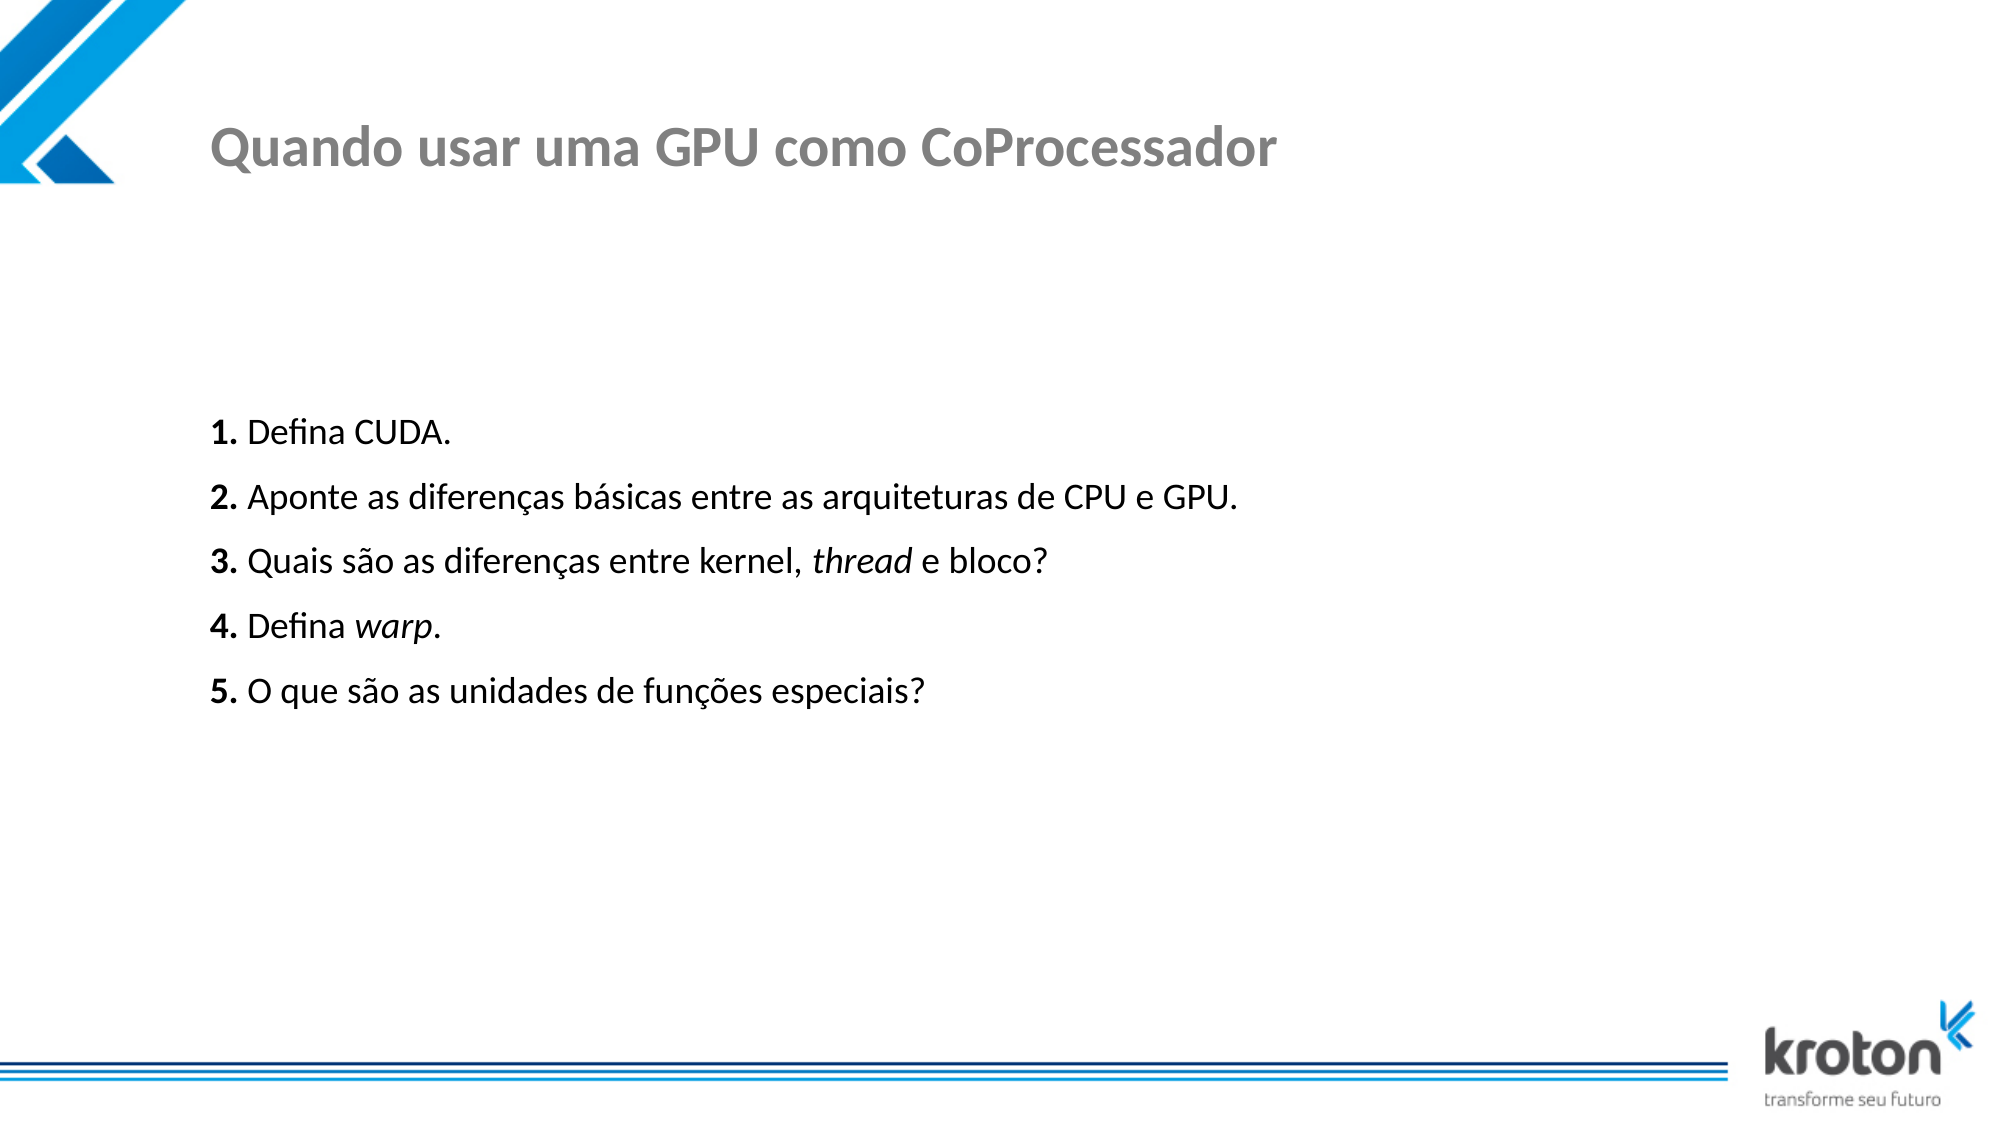

# Quando usar uma GPU como CoProcessador

1. Defina CUDA.
2. Aponte as diferenças básicas entre as arquiteturas de CPU e GPU.
3. Quais são as diferenças entre kernel, thread e bloco?
4. Defina warp.
5. O que são as unidades de funções especiais?